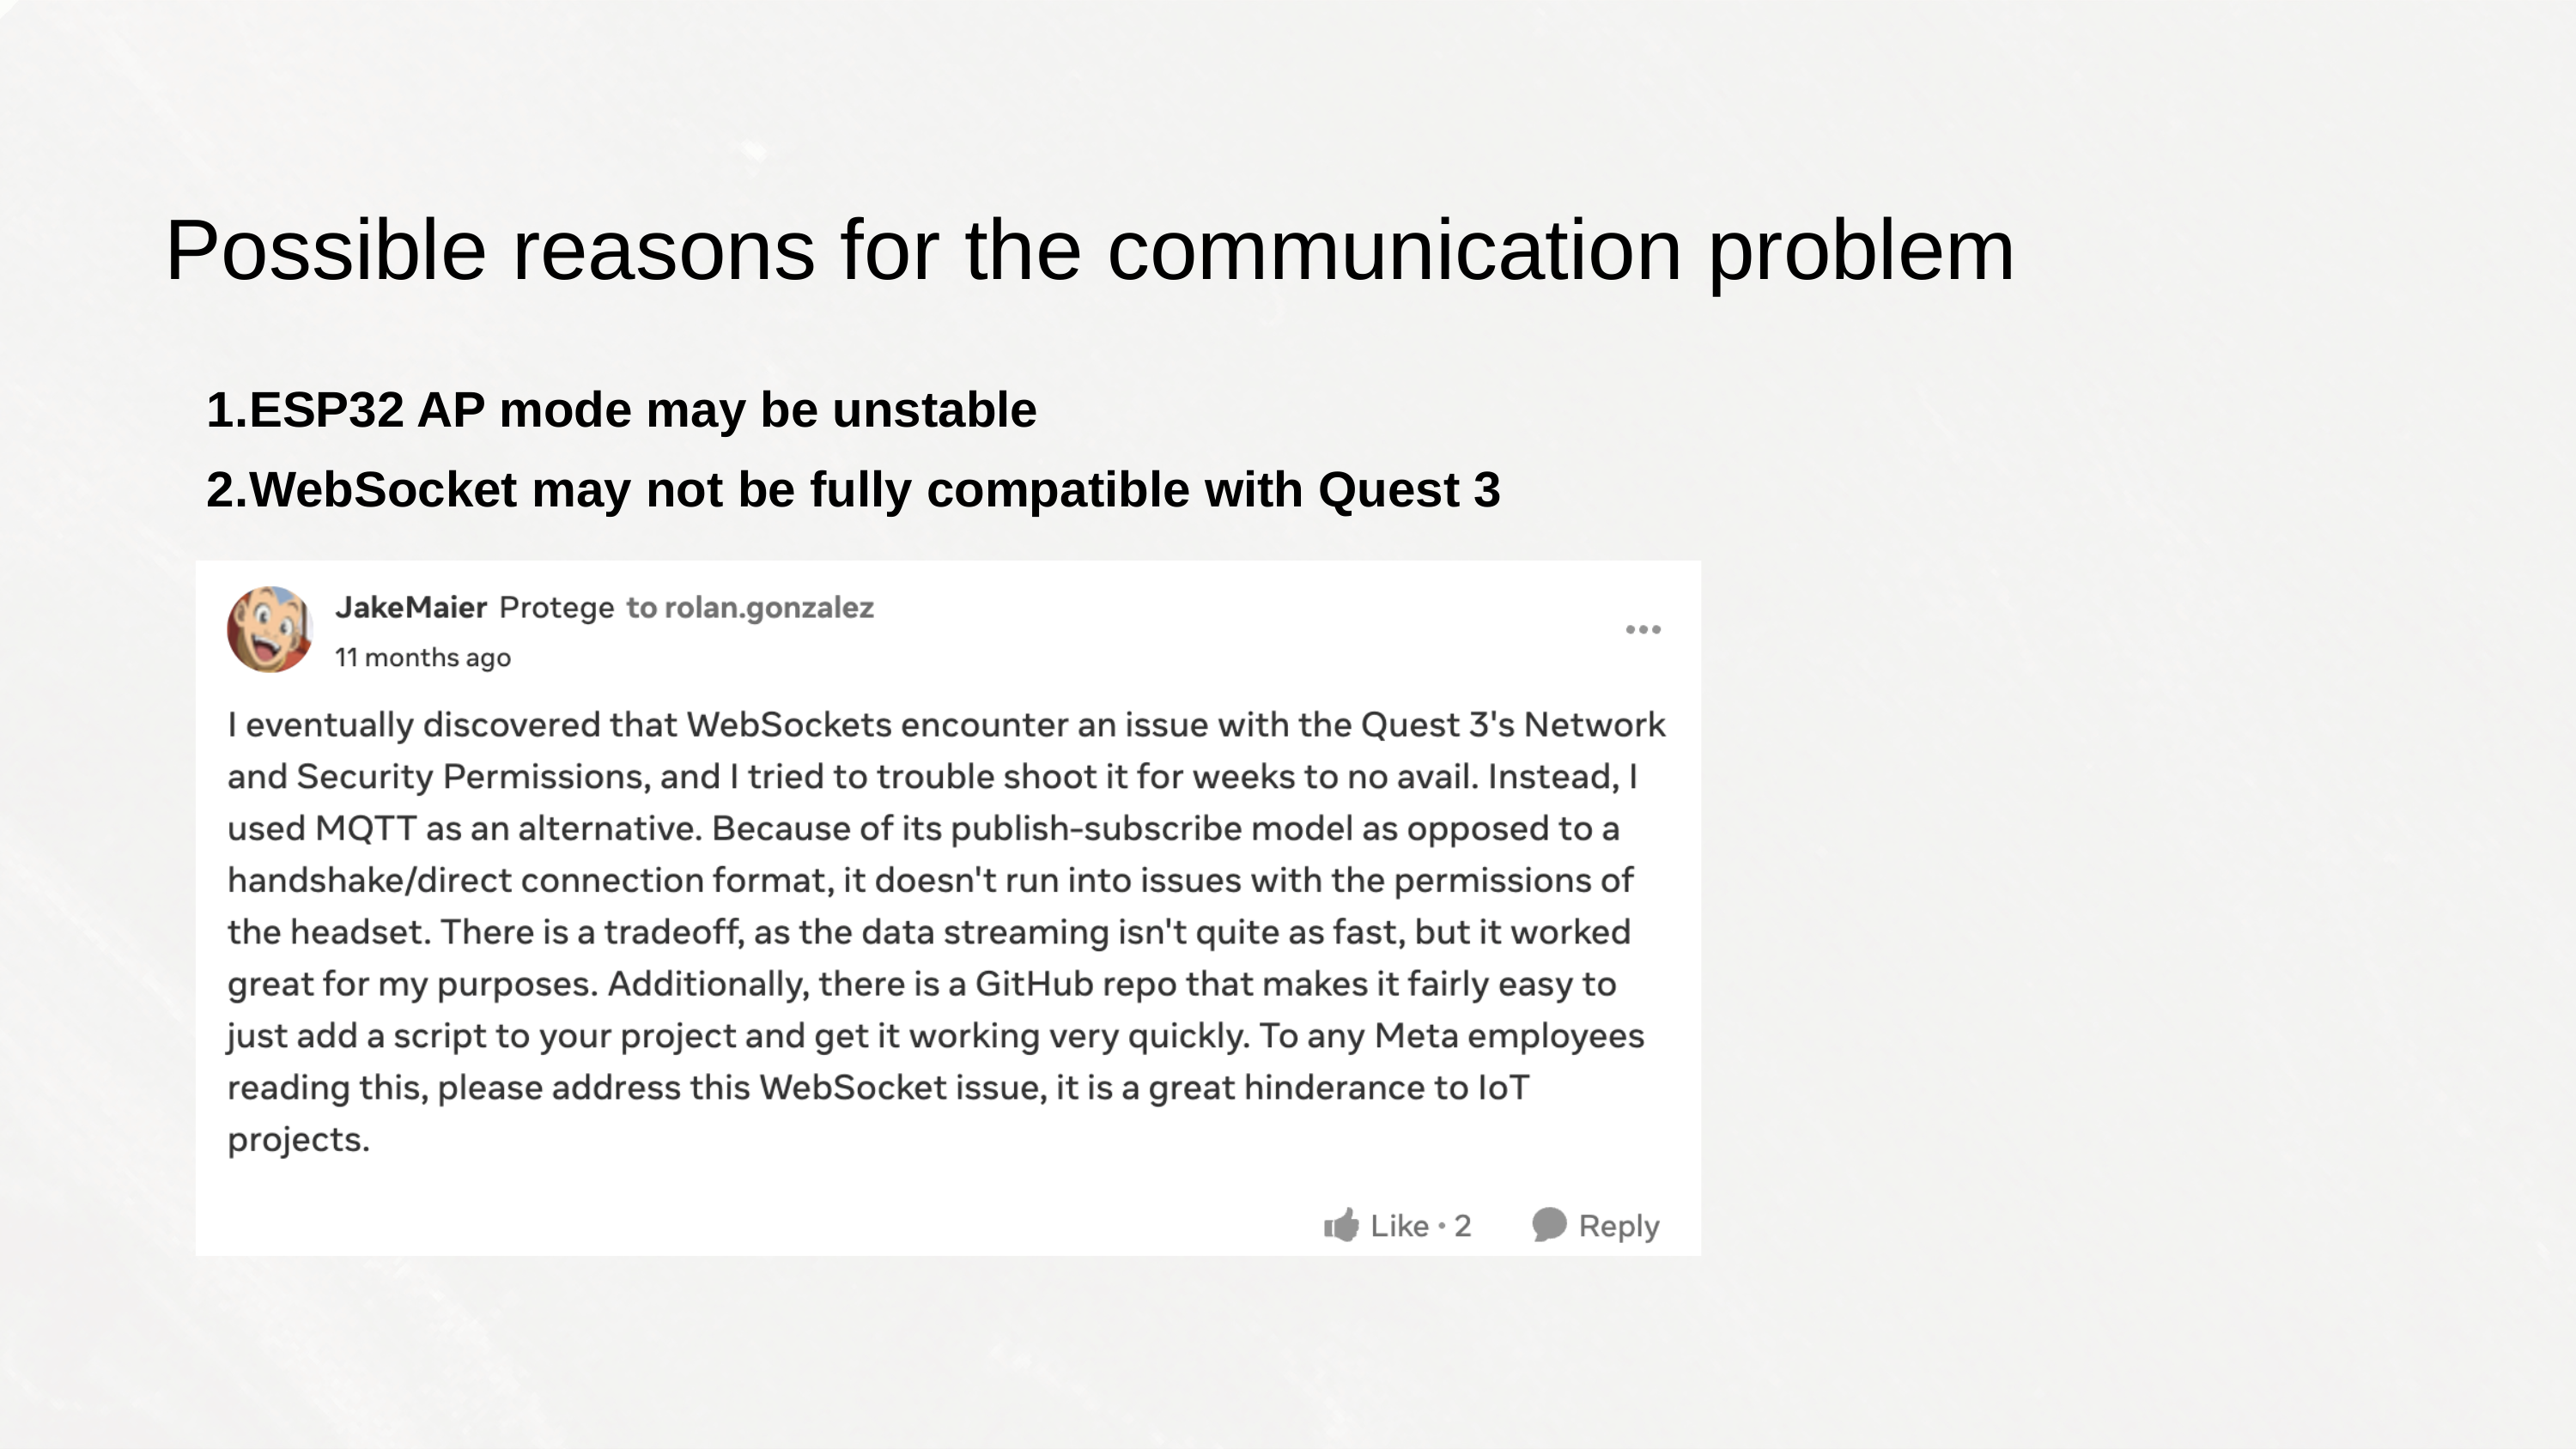

Possible reasons for the communication problem
ESP32 AP mode may be unstable
WebSocket may not be fully compatible with Quest 3